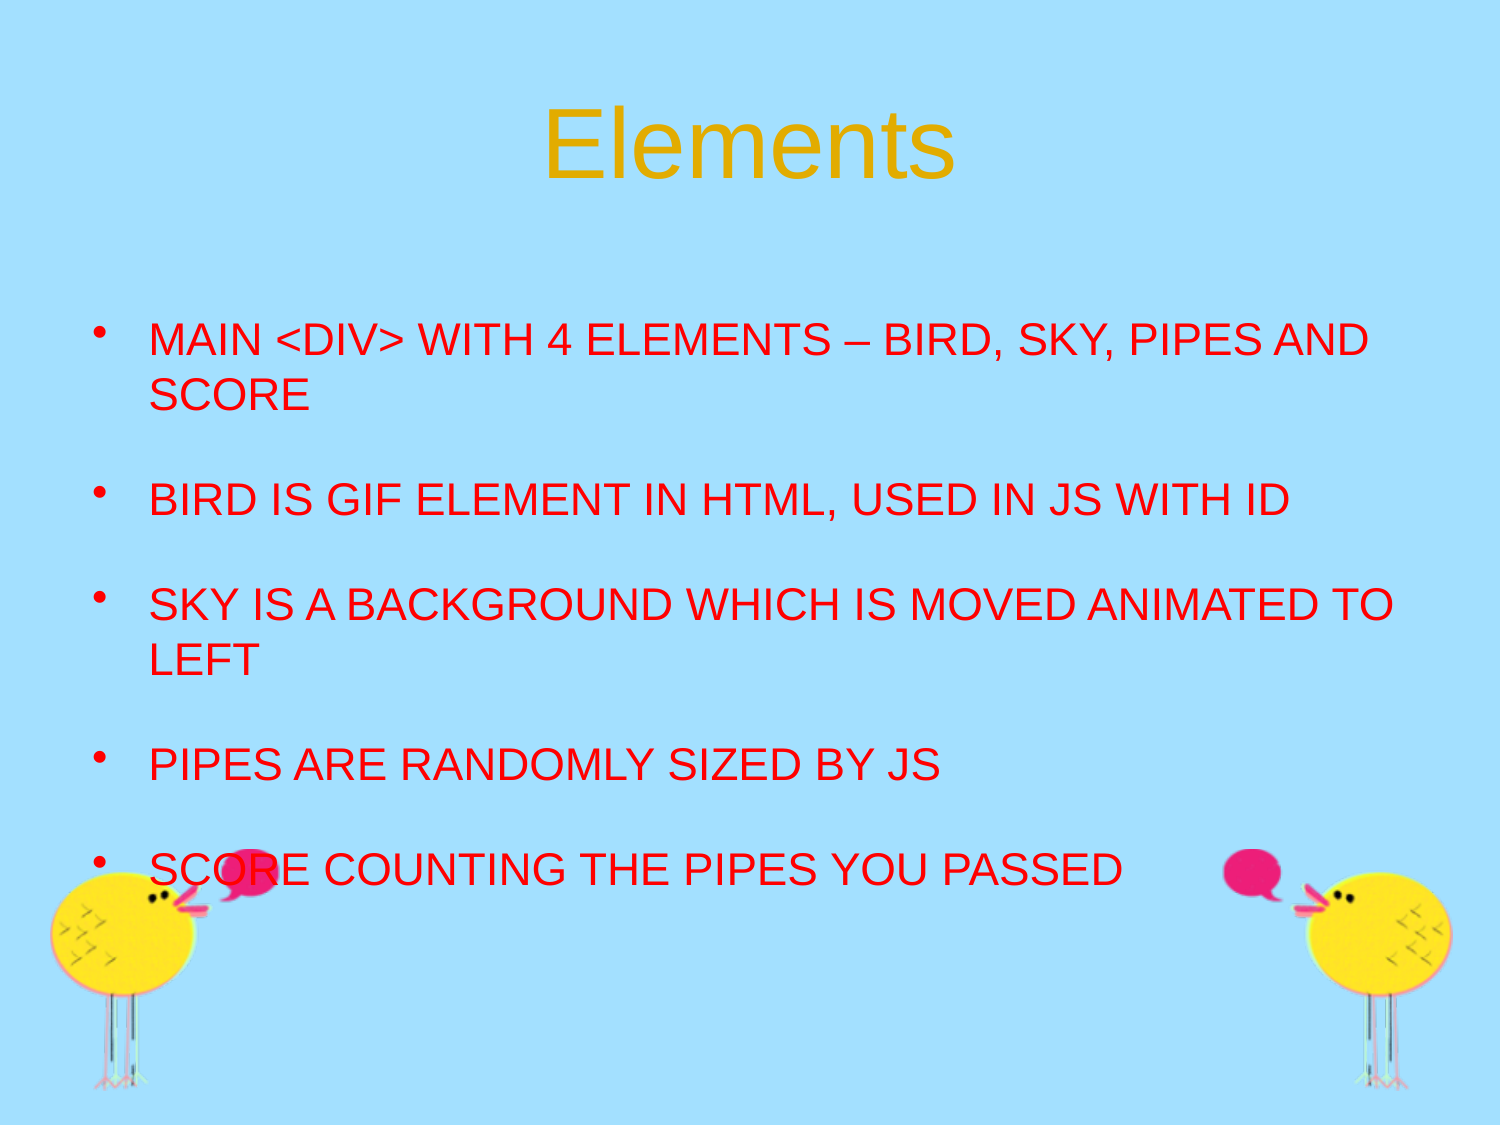

# Elements
Main <div> with 4 elements – bird, sky, pipes and score
Bird is gif element in html, used in js with id
Sky is a background which is moved animated to left
Pipes are randomly sized by JS
Score counting the pipes you passed